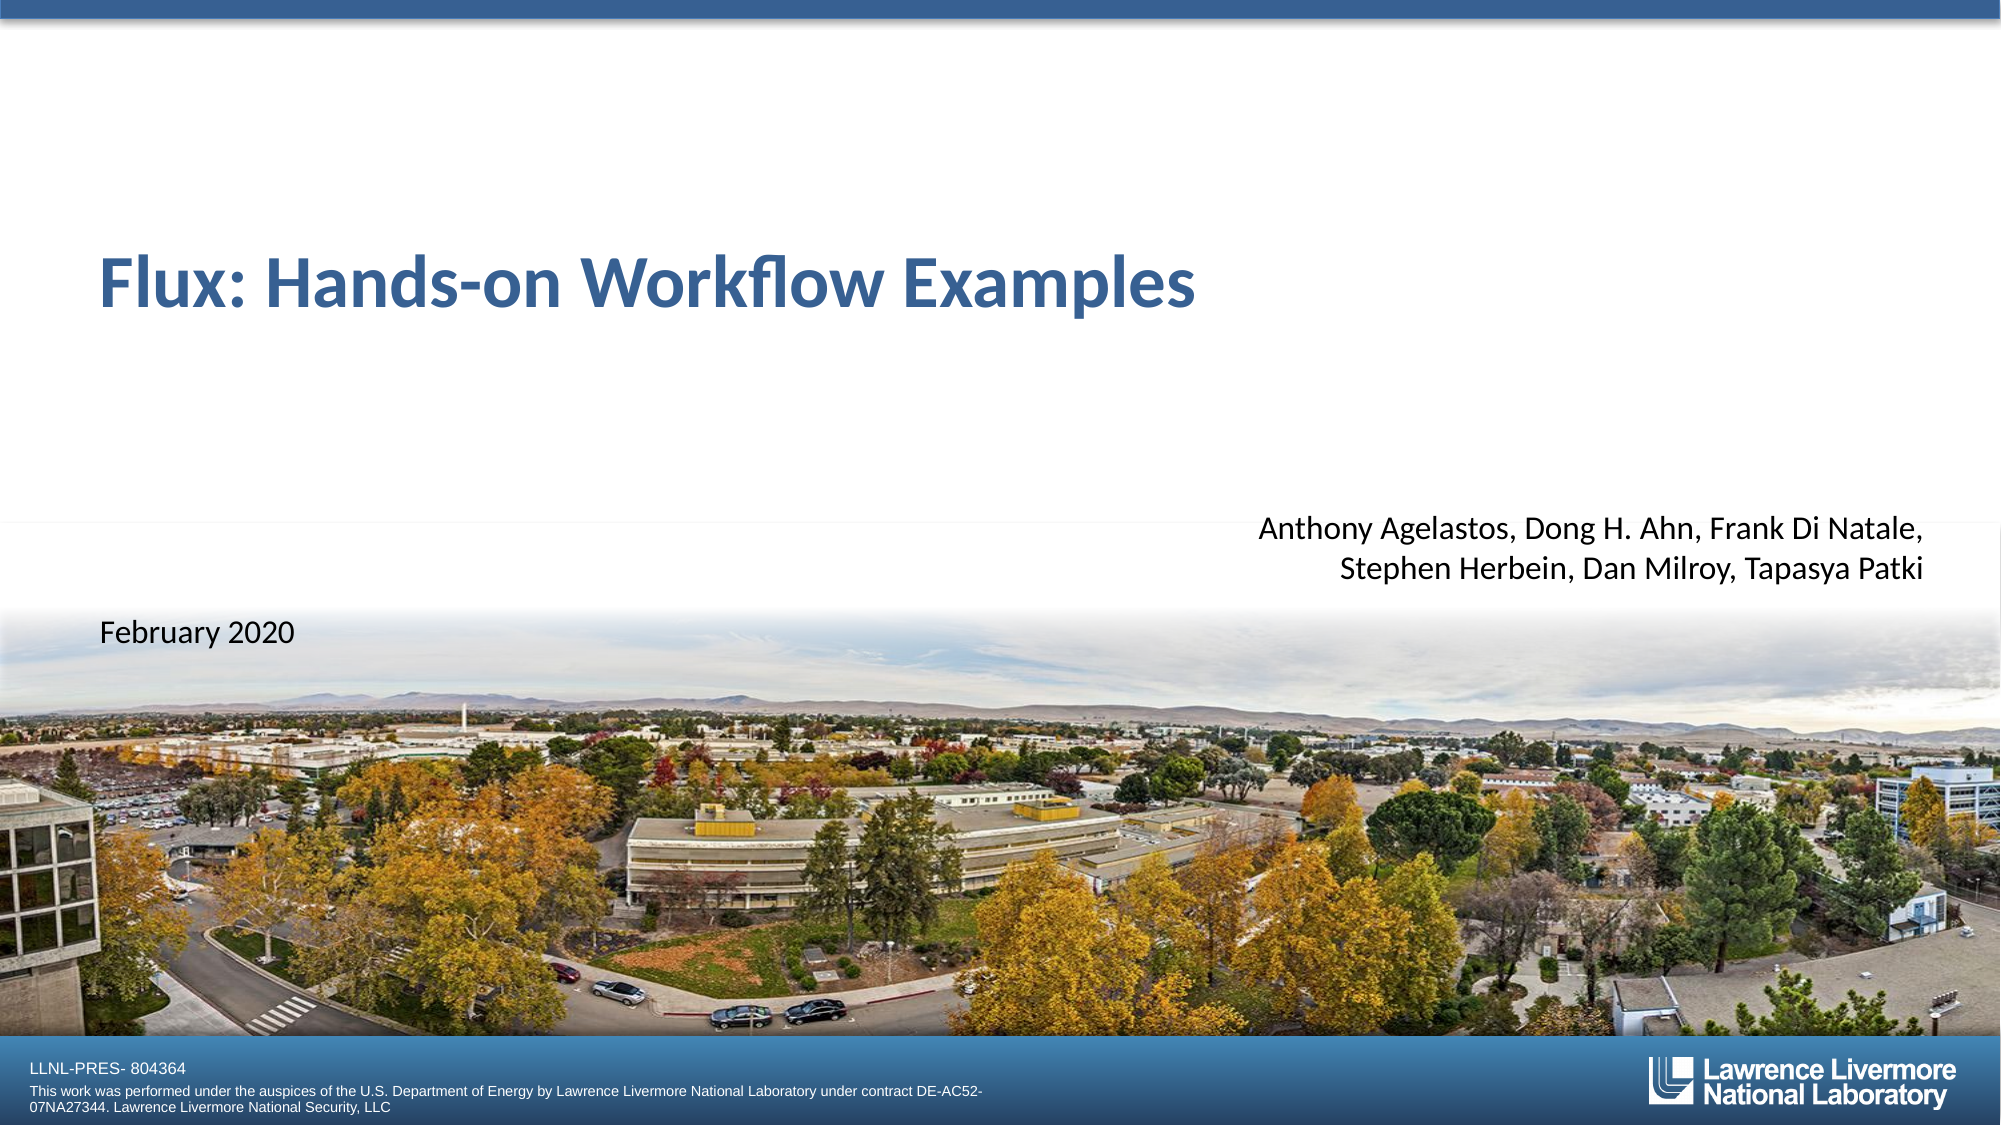

# Flux: Hands-on Workflow Examples
Anthony Agelastos, Dong H. Ahn, Frank Di Natale, Stephen Herbein, Dan Milroy, Tapasya Patki
February 2020